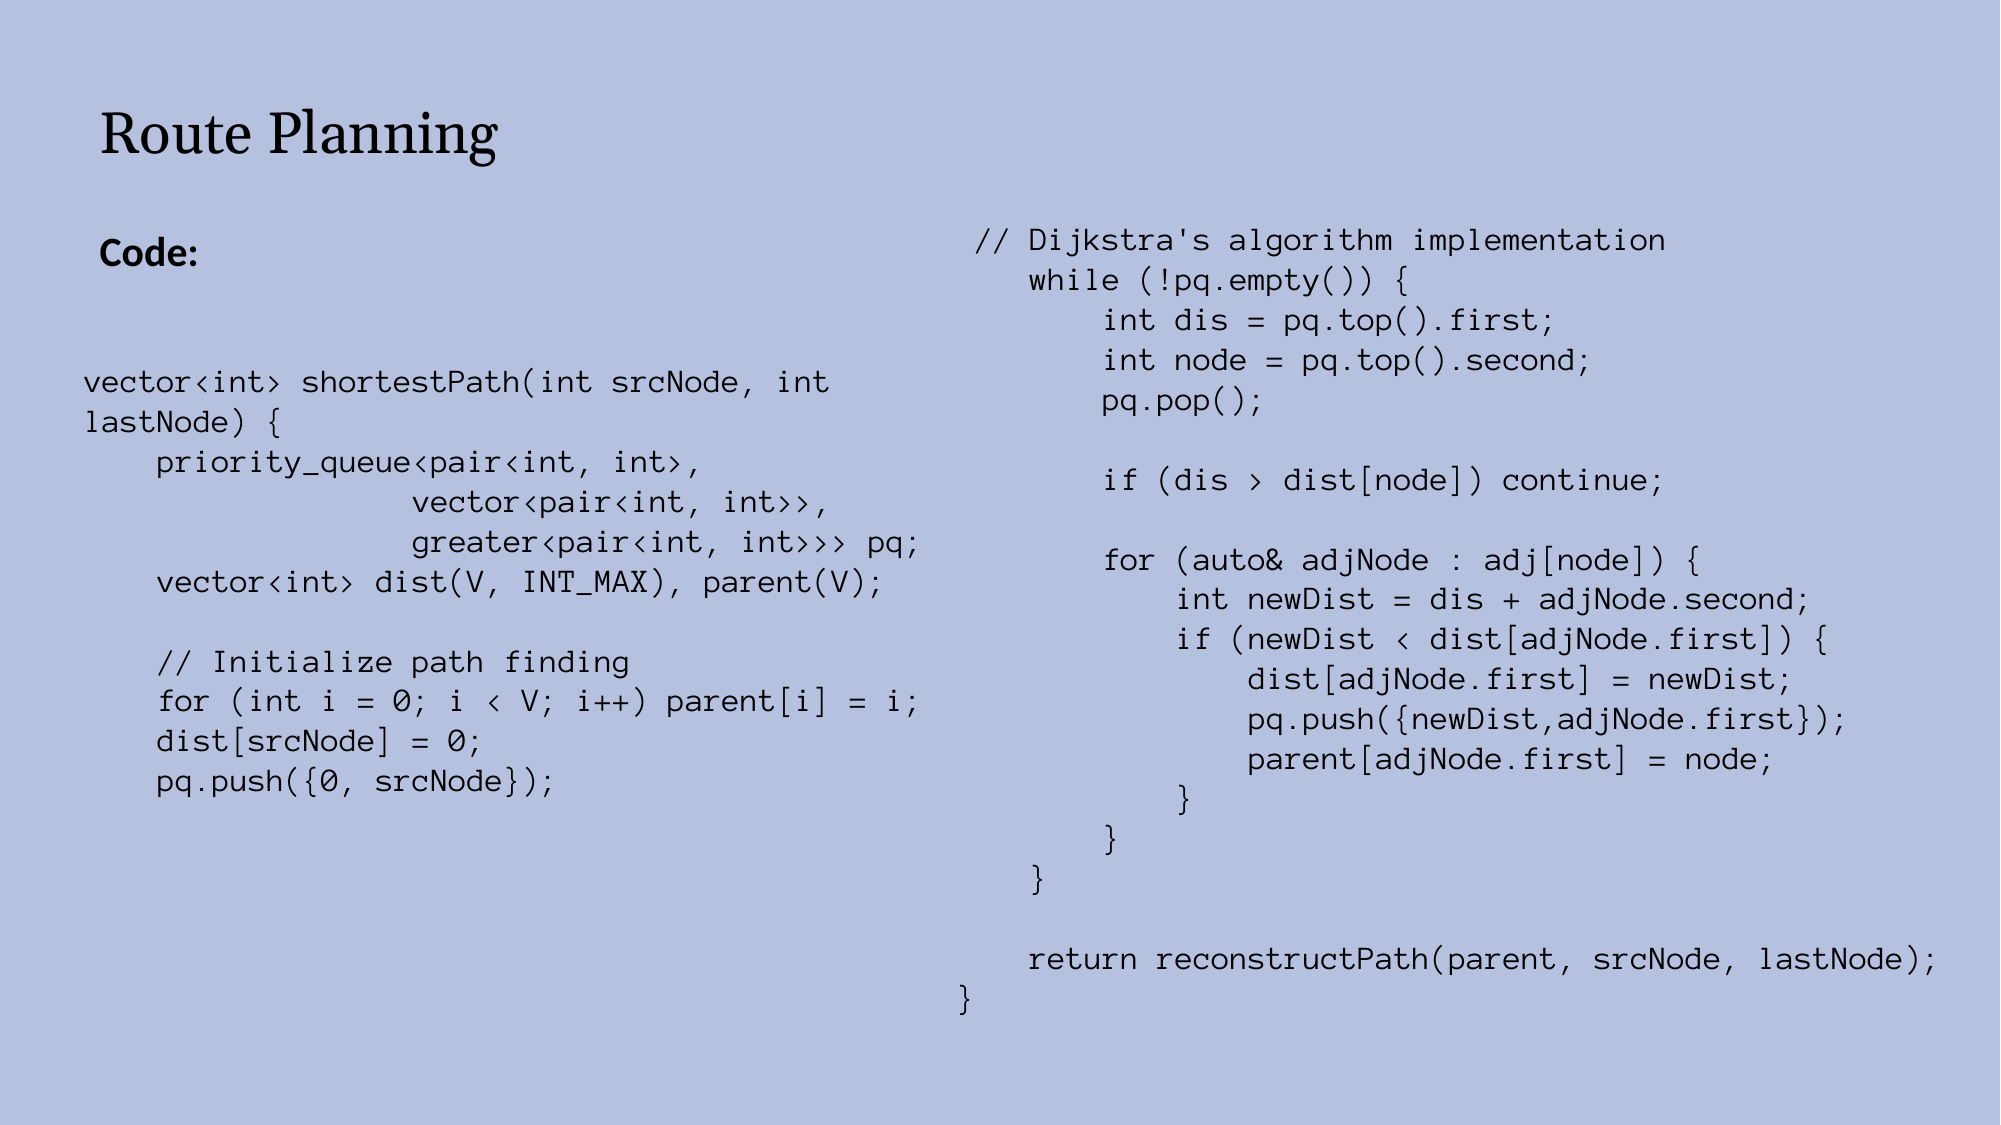

Route Planning
 // Dijkstra's algorithm implementation
    while (!pq.empty()) {
        int dis = pq.top().first;
        int node = pq.top().second;
        pq.pop();

        if (dis > dist[node]) continue;

        for (auto& adjNode : adj[node]) {
            int newDist = dis + adjNode.second;
            if (newDist < dist[adjNode.first]) {
                dist[adjNode.first] = newDist;
                pq.push({newDist,adjNode.first});
                parent[adjNode.first] = node;
            }
        }
    }

    return reconstructPath(parent, srcNode, lastNode);
}
Code:
vector<int> shortestPath(int srcNode, int lastNode) {
    priority_queue<pair<int, int>,
                  vector<pair<int, int>>,
                  greater<pair<int, int>>> pq;
    vector<int> dist(V, INT_MAX), parent(V);

    // Initialize path finding
    for (int i = 0; i < V; i++) parent[i] = i;
    dist[srcNode] = 0;
    pq.push({0, srcNode});